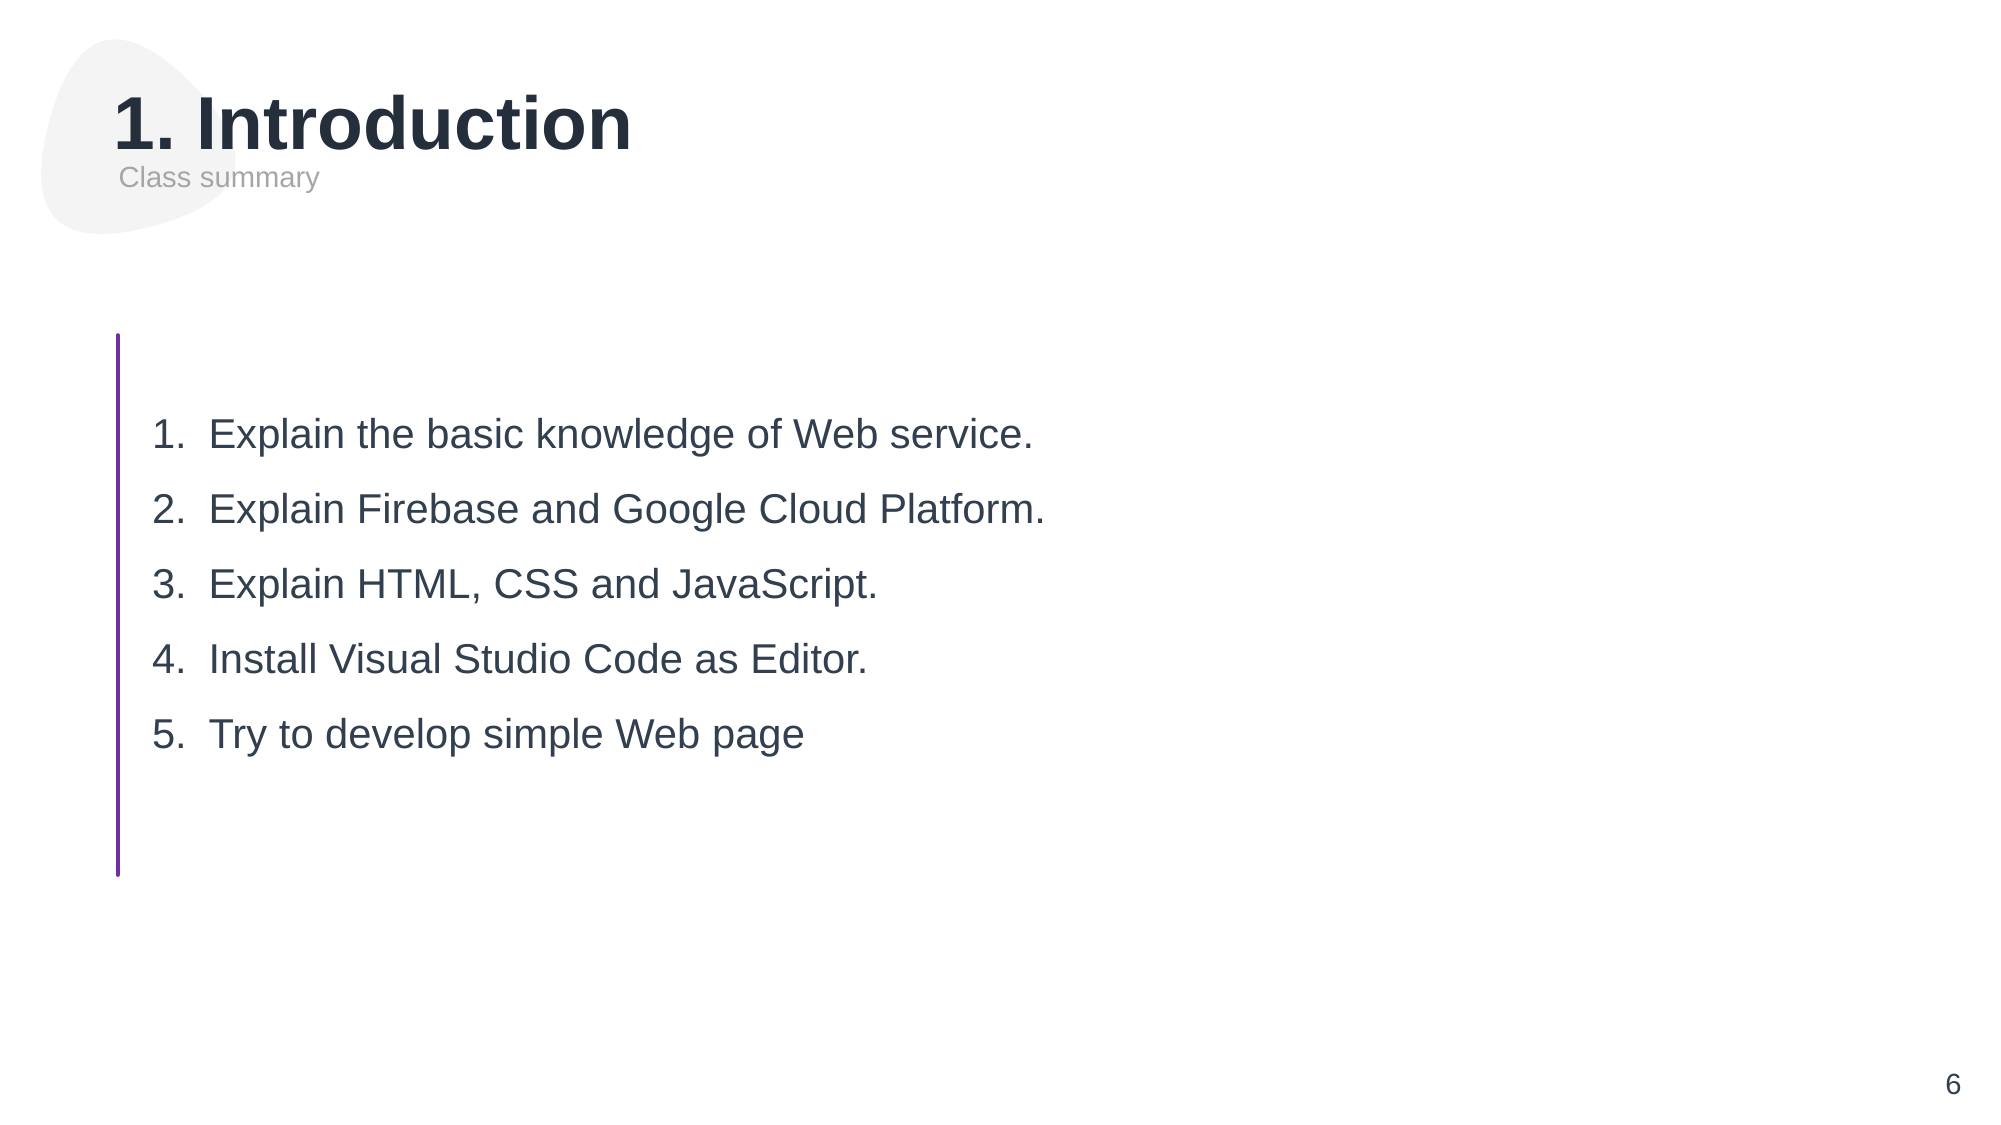

1. Introduction
Class summary
Explain the basic knowledge of Web service.
Explain Firebase and Google Cloud Platform.
Explain HTML, CSS and JavaScript.
Install Visual Studio Code as Editor.
Try to develop simple Web page
6